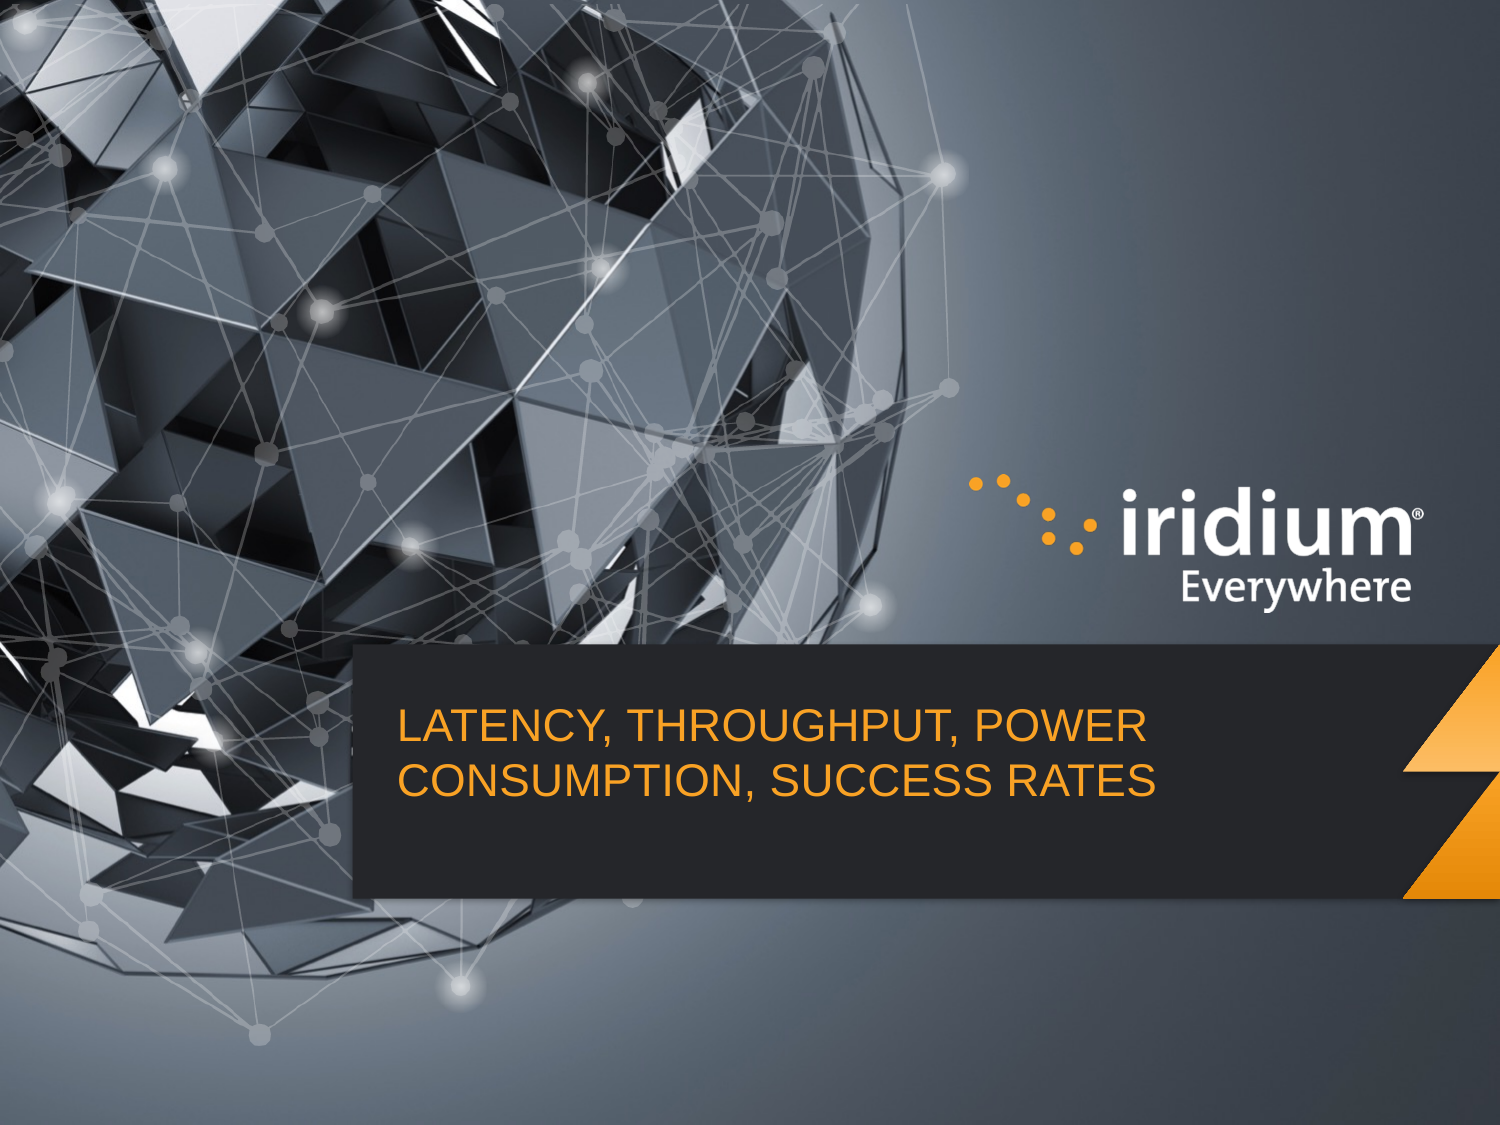

# Latency, throughput, power consumption, success rates